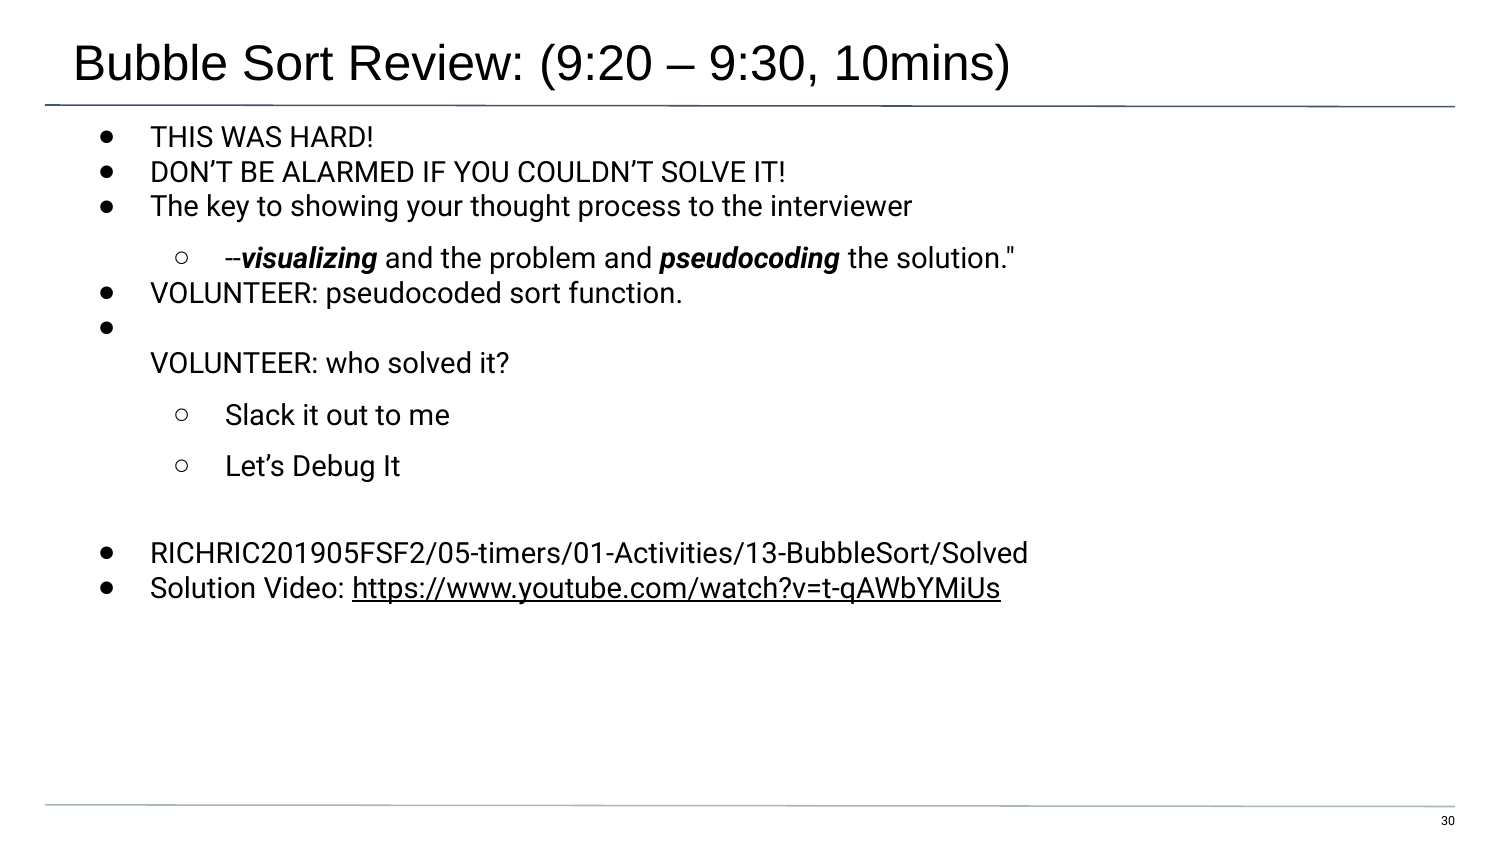

# Bubble Sort Review: (9:20 – 9:30, 10mins)
THIS WAS HARD!
DON’T BE ALARMED IF YOU COULDN’T SOLVE IT!
The key to showing your thought process to the interviewer
--visualizing and the problem and pseudocoding the solution."
VOLUNTEER: pseudocoded sort function.
VOLUNTEER: who solved it?
Slack it out to me
Let’s Debug It

RICHRIC201905FSF2/05-timers/01-Activities/13-BubbleSort/Solved
Solution Video: https://www.youtube.com/watch?v=t-qAWbYMiUs